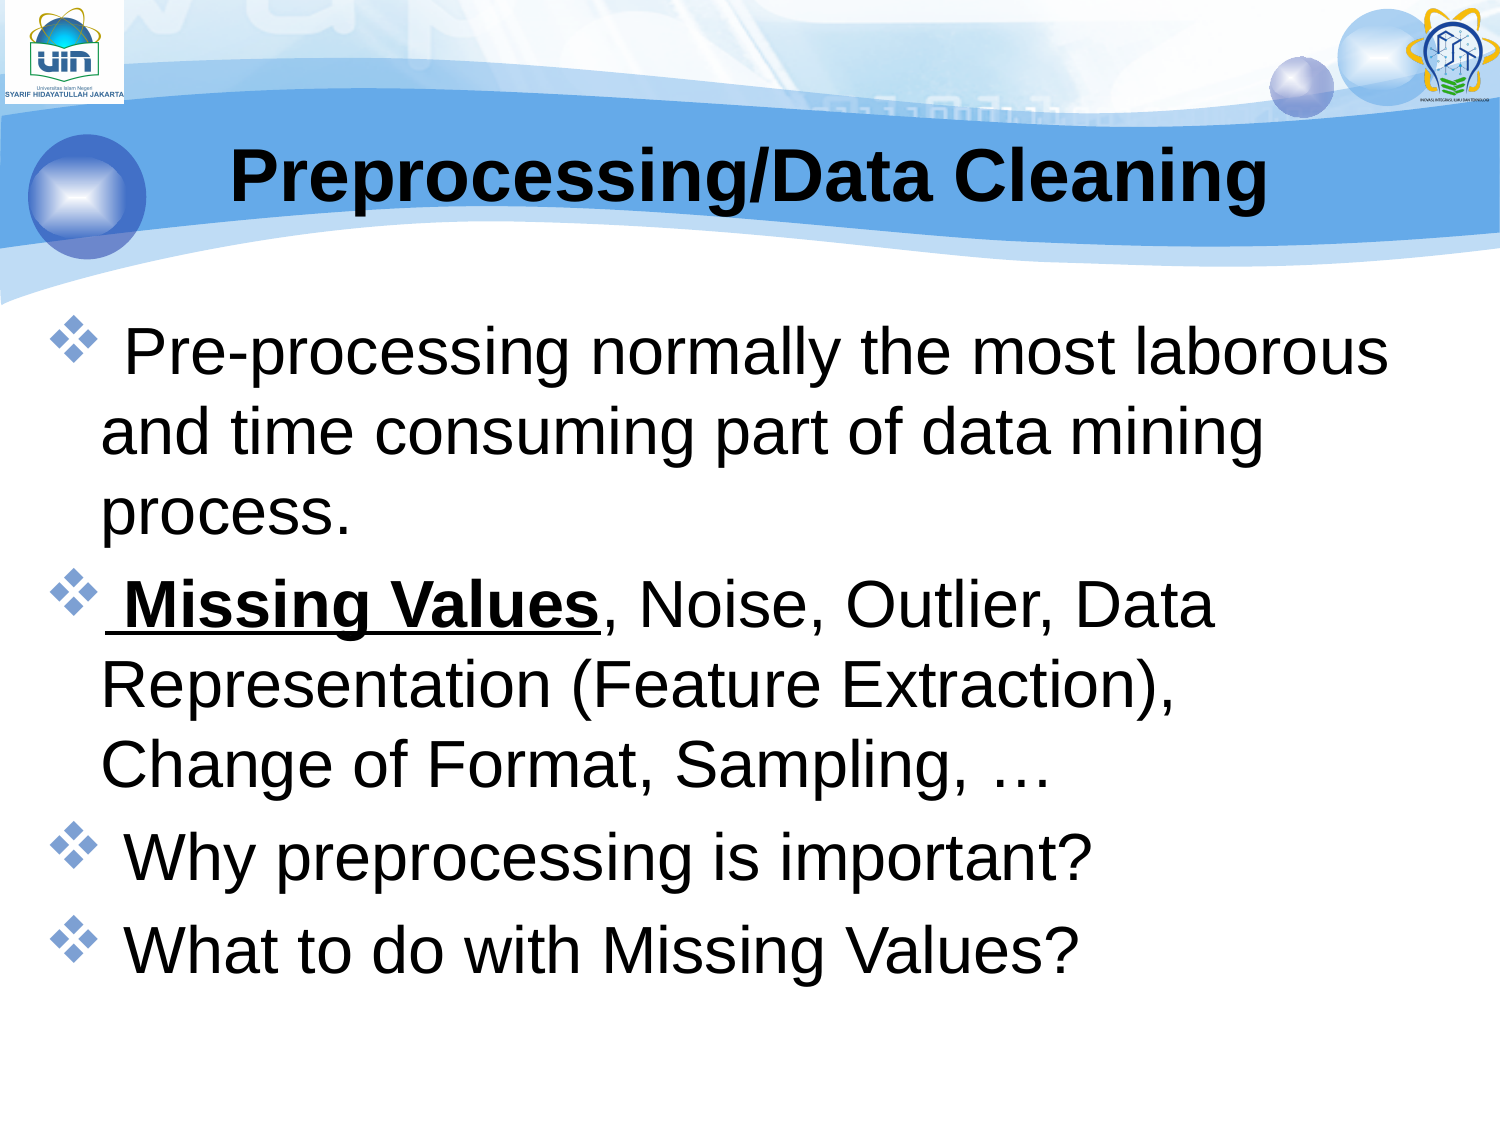

# Preprocessing/Data Cleaning
 Pre-processing normally the most laborous and time consuming part of data mining process.
 Missing Values, Noise, Outlier, Data Representation (Feature Extraction), Change of Format, Sampling, …
 Why preprocessing is important?
 What to do with Missing Values?